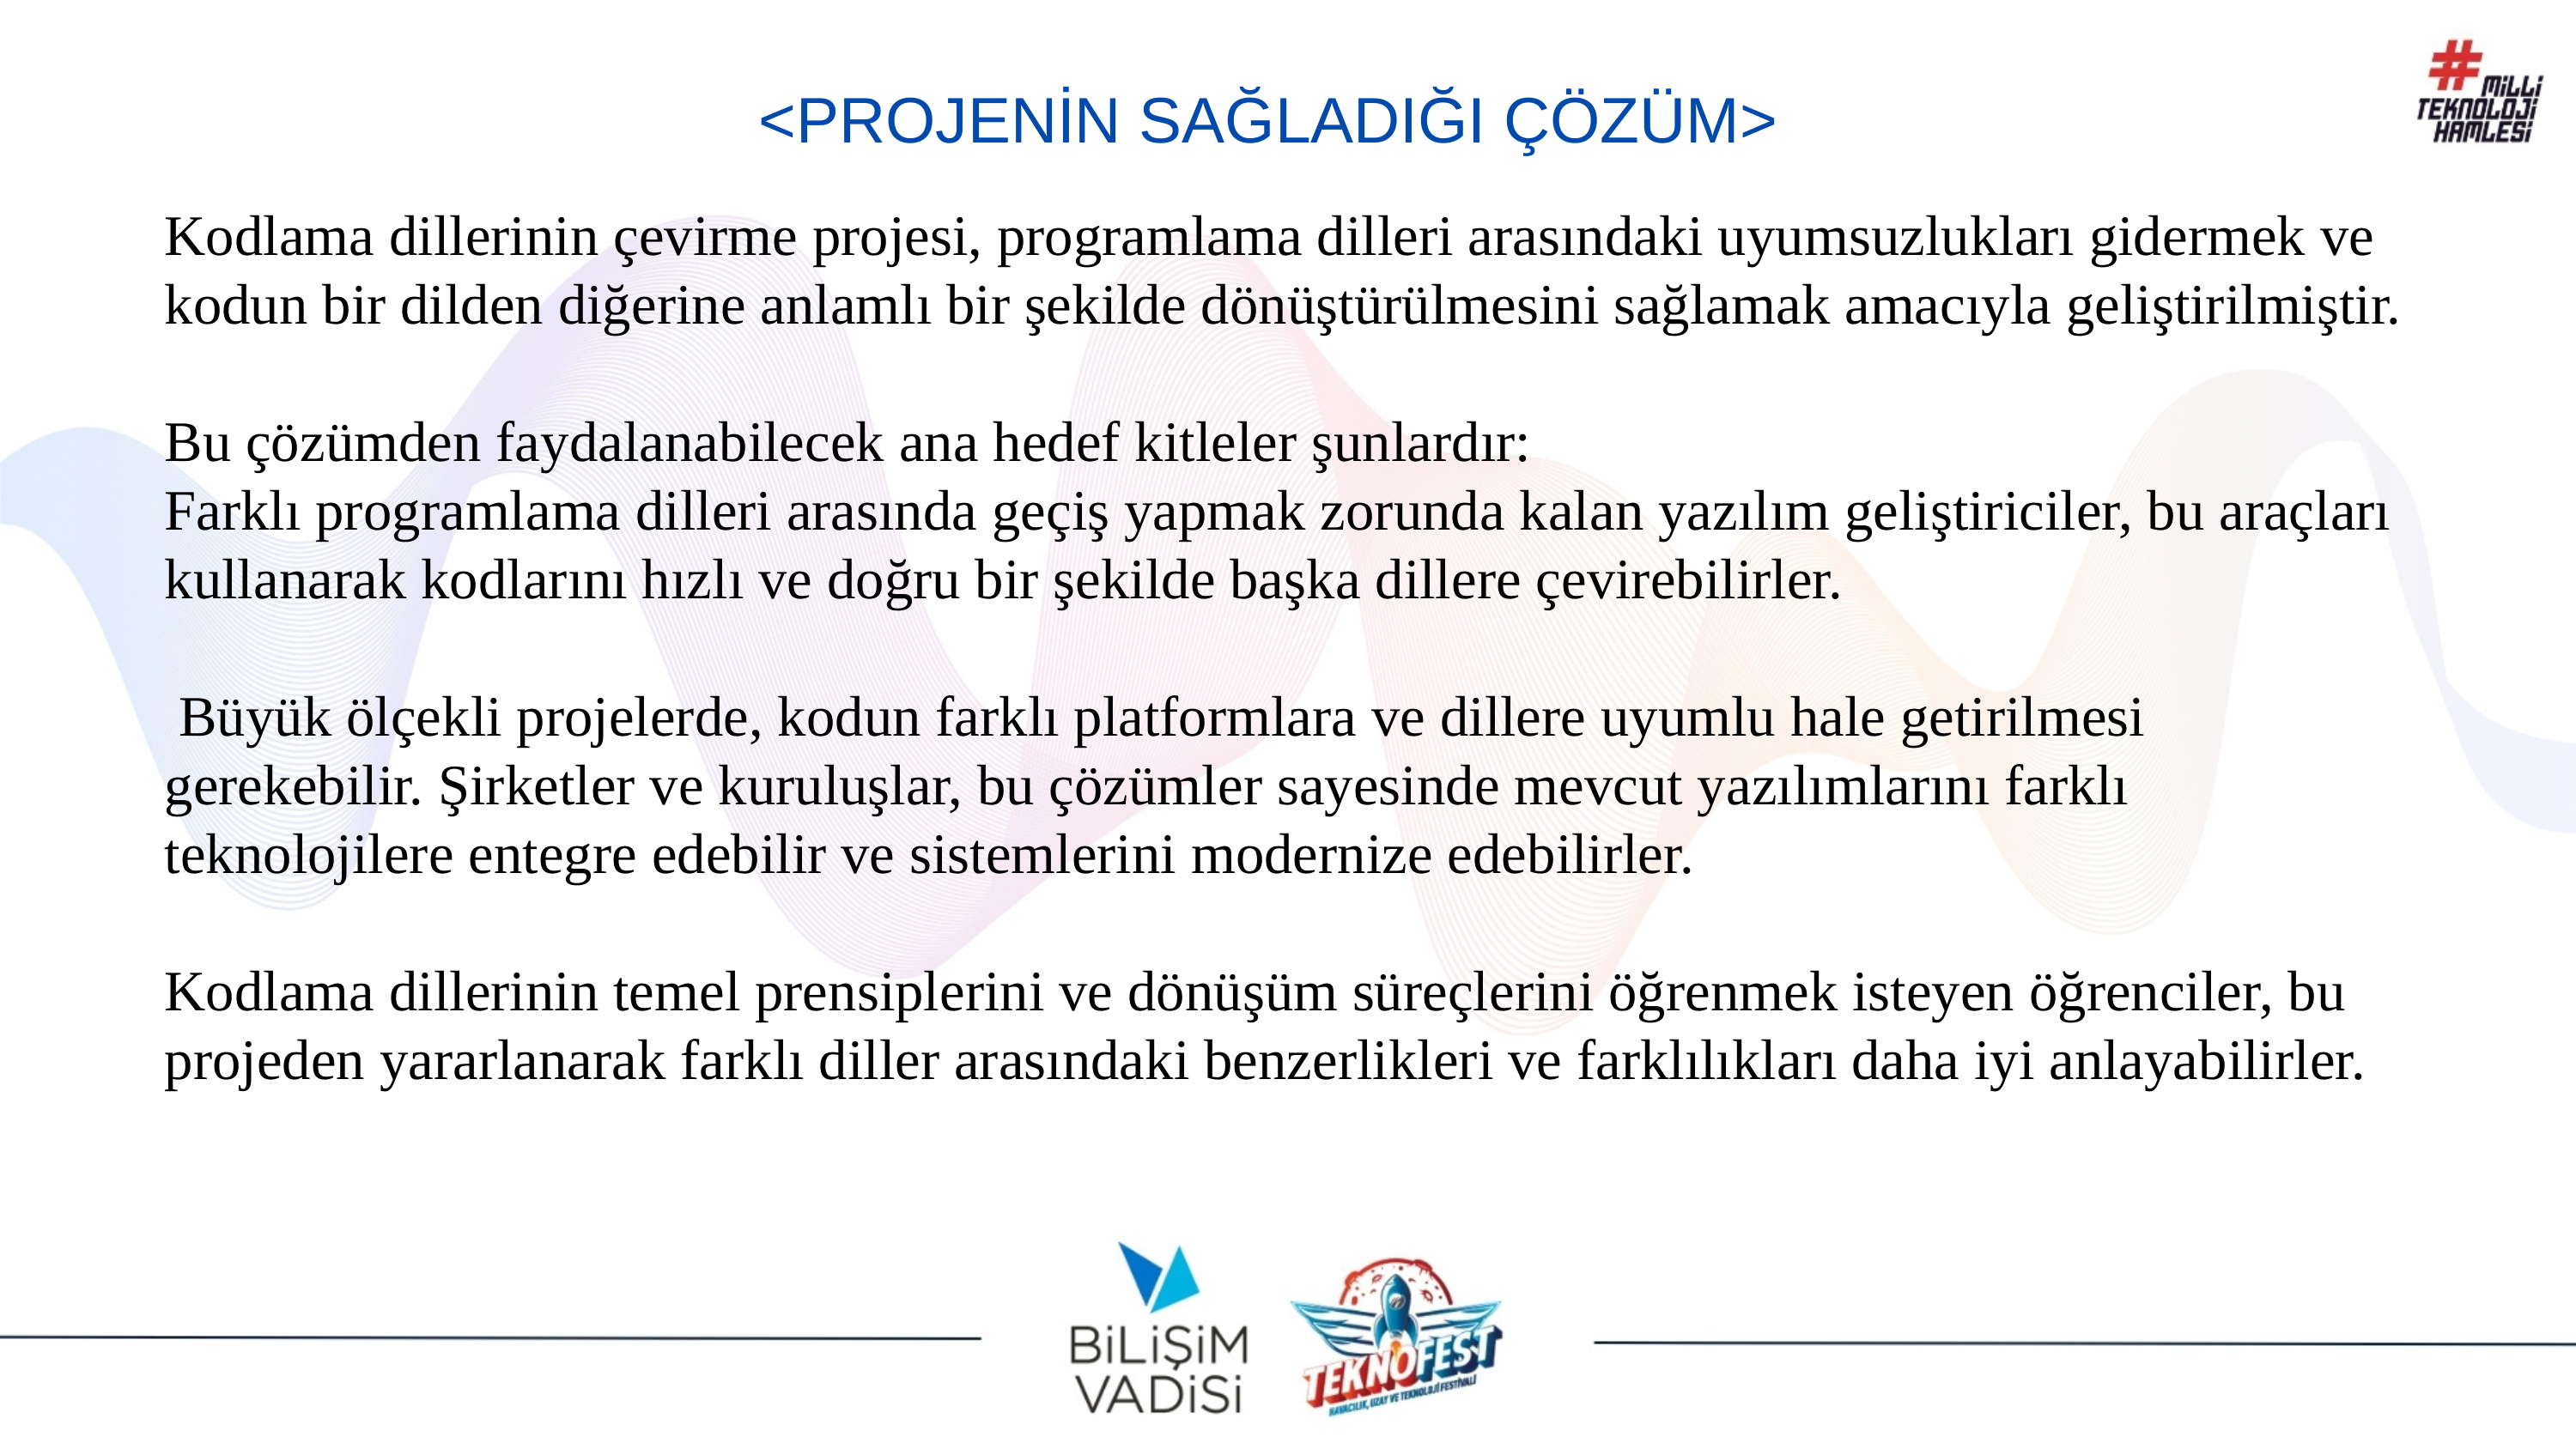

<PROJENİN SAĞLADIĞI ÇÖZÜM>
Kodlama dillerinin çevirme projesi, programlama dilleri arasındaki uyumsuzlukları gidermek ve kodun bir dilden diğerine anlamlı bir şekilde dönüştürülmesini sağlamak amacıyla geliştirilmiştir.

Bu çözümden faydalanabilecek ana hedef kitleler şunlardır:
Farklı programlama dilleri arasında geçiş yapmak zorunda kalan yazılım geliştiriciler, bu araçları kullanarak kodlarını hızlı ve doğru bir şekilde başka dillere çevirebilirler.

 Büyük ölçekli projelerde, kodun farklı platformlara ve dillere uyumlu hale getirilmesi gerekebilir. Şirketler ve kuruluşlar, bu çözümler sayesinde mevcut yazılımlarını farklı teknolojilere entegre edebilir ve sistemlerini modernize edebilirler.

Kodlama dillerinin temel prensiplerini ve dönüşüm süreçlerini öğrenmek isteyen öğrenciler, bu projeden yararlanarak farklı diller arasındaki benzerlikleri ve farklılıkları daha iyi anlayabilirler.